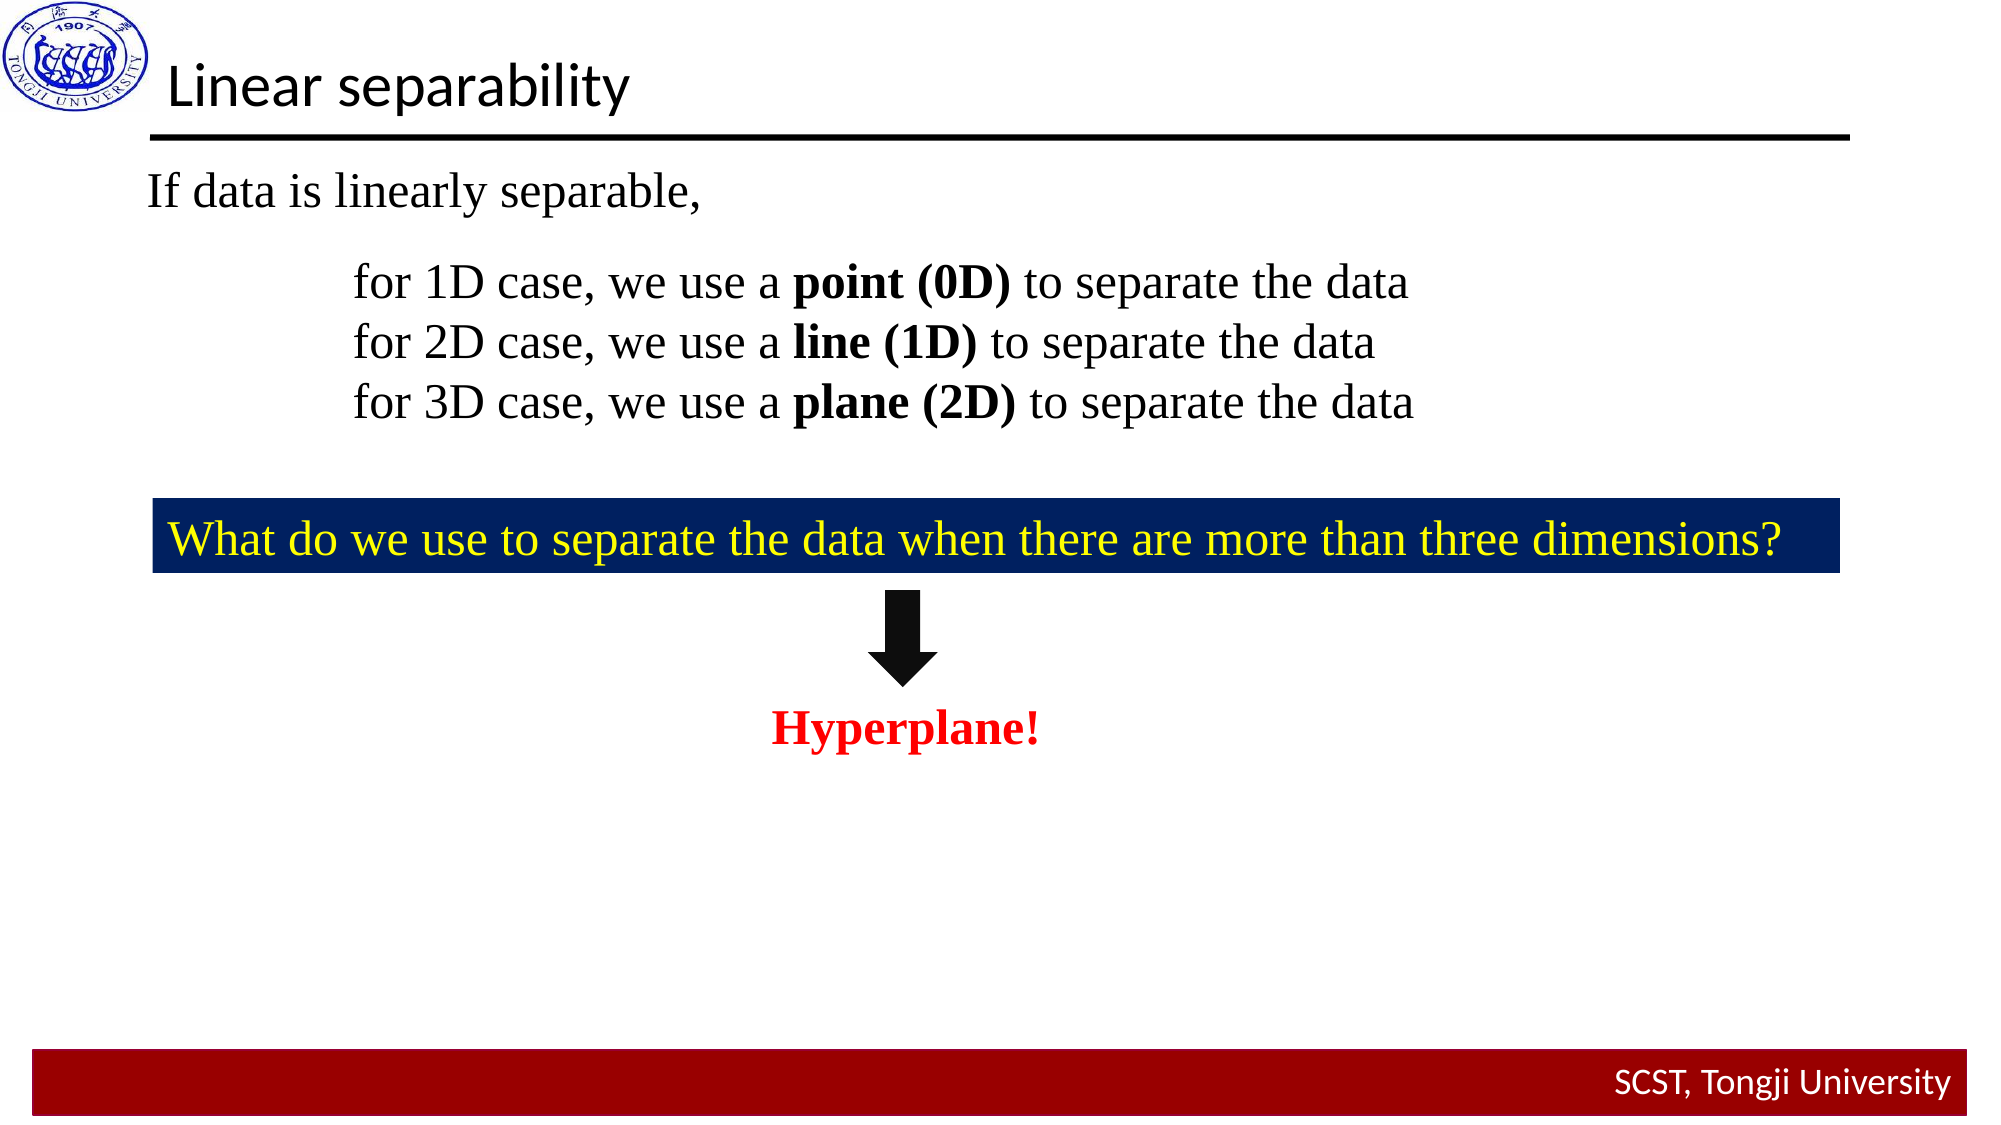

Linear separability
If data is linearly separable,
for 1D case, we use a point (0D) to separate the data
for 2D case, we use a line (1D) to separate the data
for 3D case, we use a plane (2D) to separate the data
What do we use to separate the data when there are more than three dimensions?

Hyperplane!